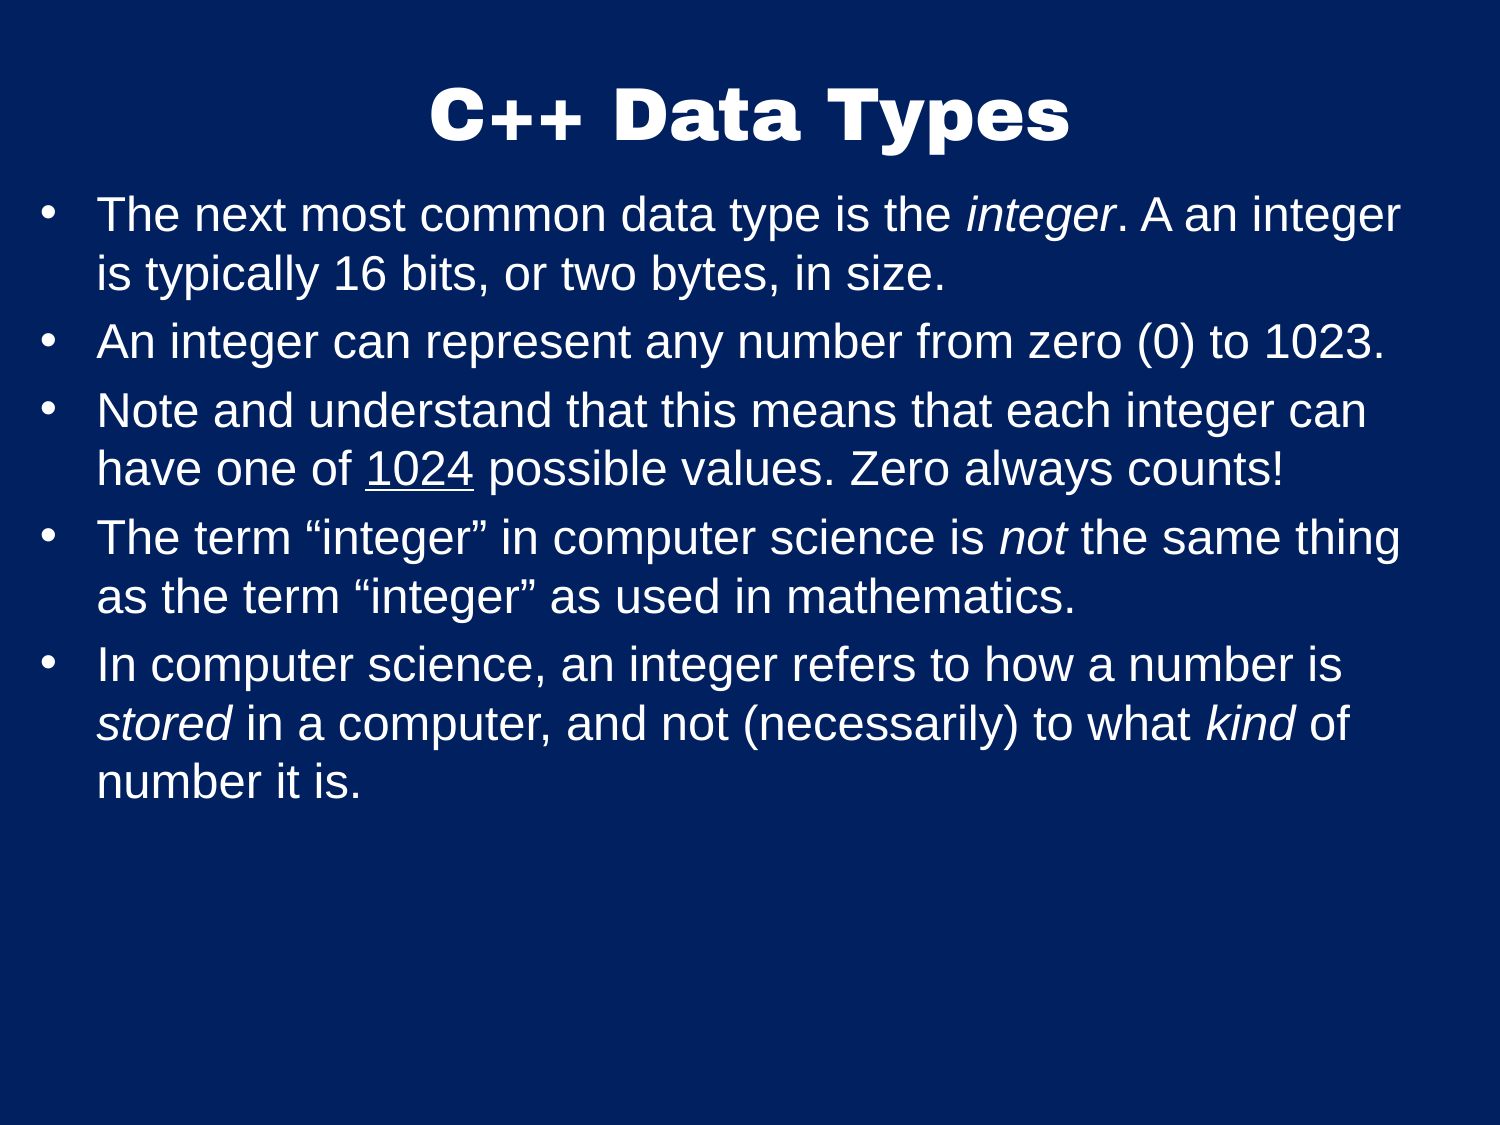

# C++ Data Types
The next most common data type is the integer. A an integer is typically 16 bits, or two bytes, in size.
An integer can represent any number from zero (0) to 1023.
Note and understand that this means that each integer can have one of 1024 possible values. Zero always counts!
The term “integer” in computer science is not the same thing as the term “integer” as used in mathematics.
In computer science, an integer refers to how a number is stored in a computer, and not (necessarily) to what kind of number it is.